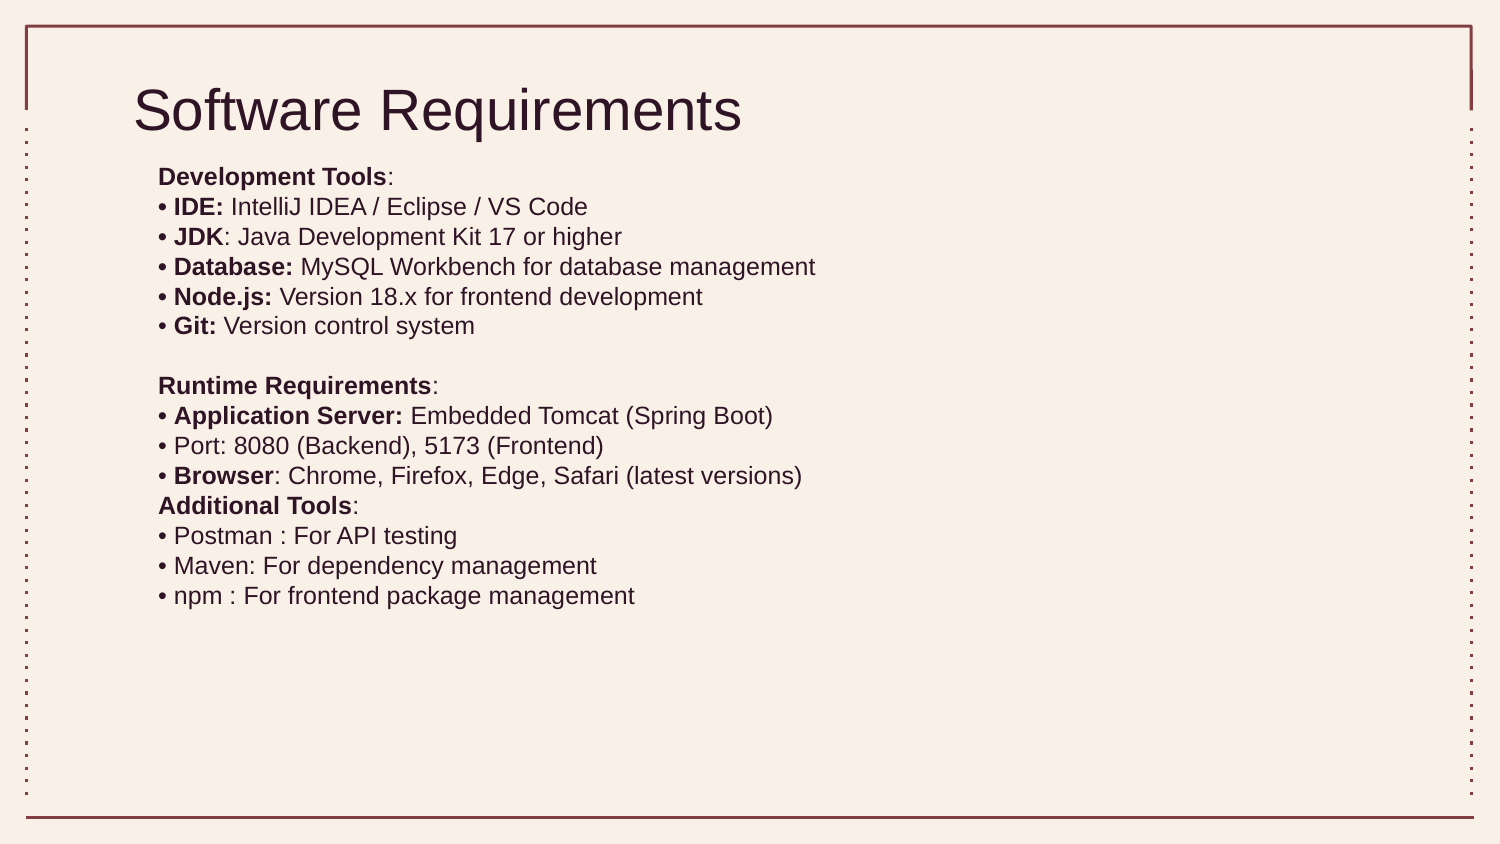

# Software Requirements
Development Tools:
• IDE: IntelliJ IDEA / Eclipse / VS Code
• JDK: Java Development Kit 17 or higher
• Database: MySQL Workbench for database management
• Node.js: Version 18.x for frontend development
• Git: Version control system

Runtime Requirements:
• Application Server: Embedded Tomcat (Spring Boot)
• Port: 8080 (Backend), 5173 (Frontend)
• Browser: Chrome, Firefox, Edge, Safari (latest versions)
Additional Tools:
• Postman : For API testing
• Maven: For dependency management
• npm : For frontend package management